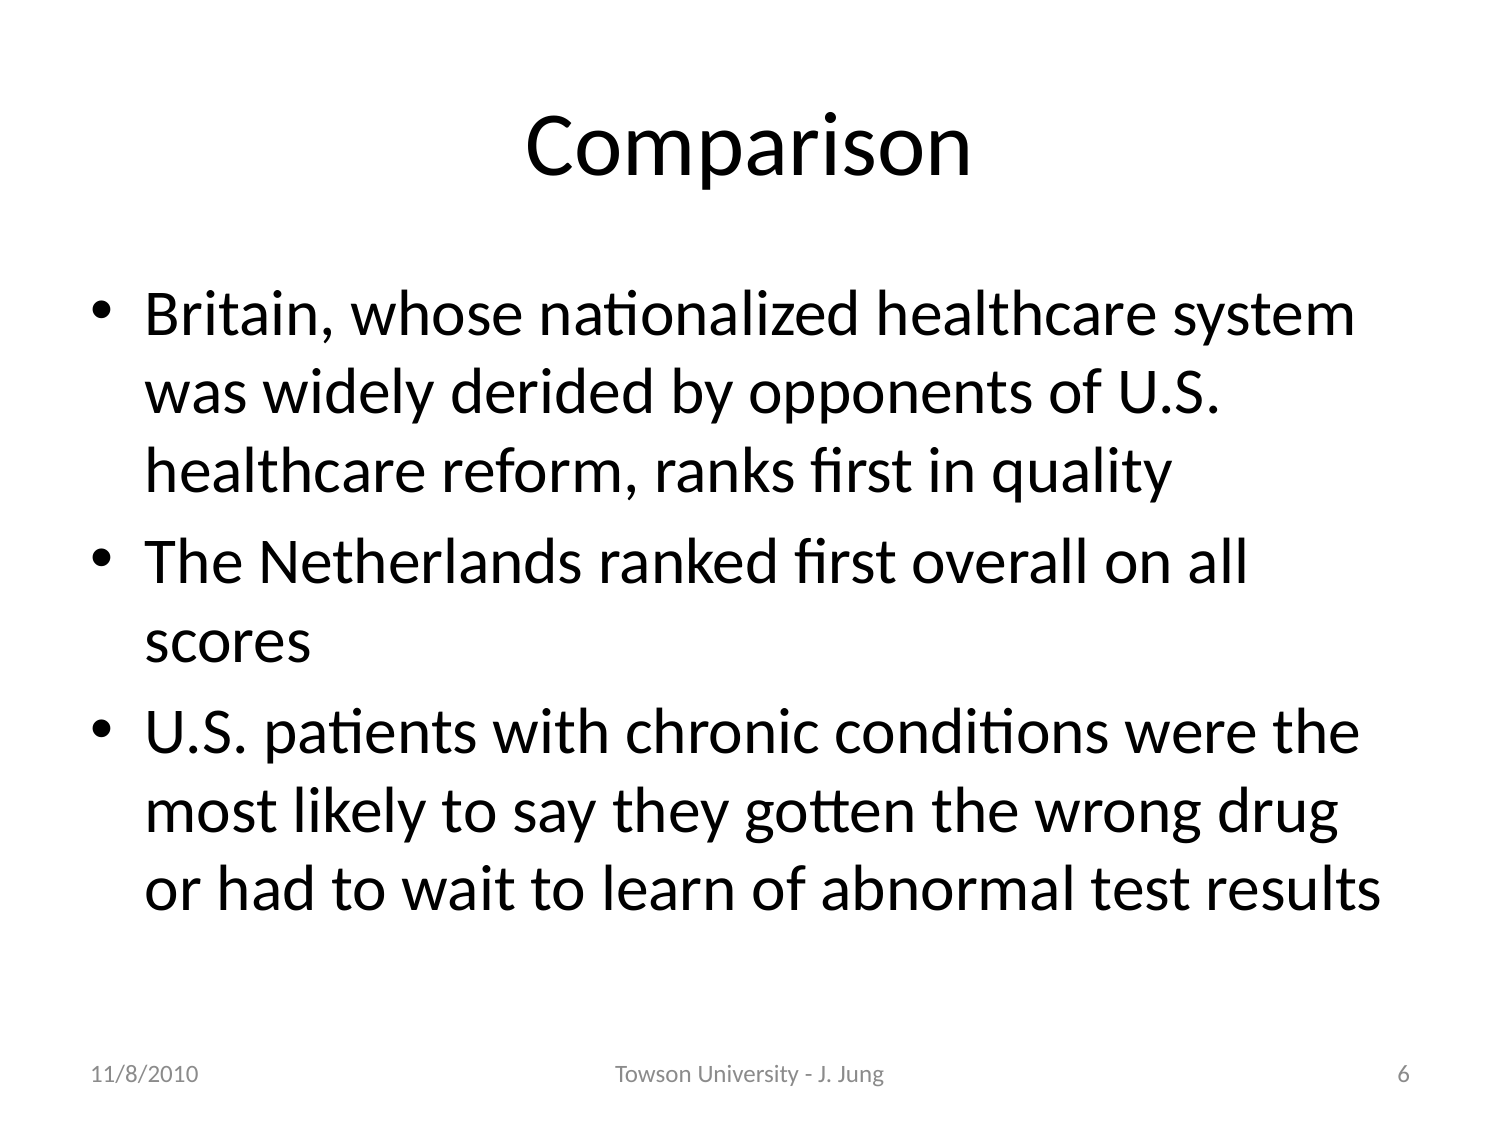

# Comparison
Britain, whose nationalized healthcare system was widely derided by opponents of U.S. healthcare reform, ranks first in quality
The Netherlands ranked first overall on all scores
U.S. patients with chronic conditions were the most likely to say they gotten the wrong drug or had to wait to learn of abnormal test results
11/8/2010
Towson University - J. Jung
6